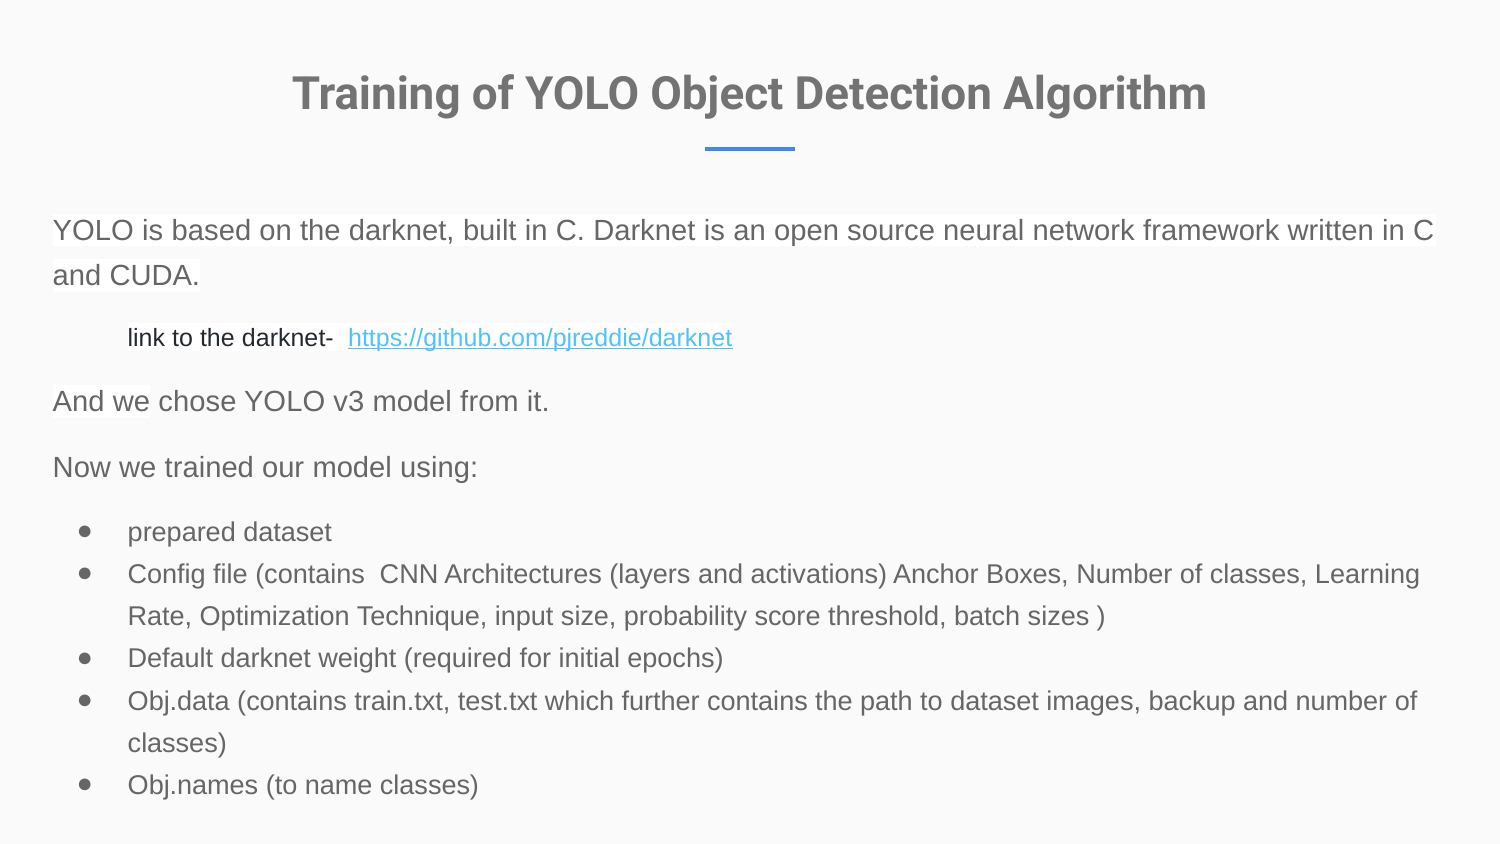

Training of YOLO Object Detection Algorithm
YOLO is based on the darknet, built in C. Darknet is an open source neural network framework written in C and CUDA.
link to the darknet-  https://github.com/pjreddie/darknet
And we chose YOLO v3 model from it.
Now we trained our model using:
prepared dataset
Config file (contains  CNN Architectures (layers and activations) Anchor Boxes, Number of classes, Learning Rate, Optimization Technique, input size, probability score threshold, batch sizes )
Default darknet weight (required for initial epochs)
Obj.data (contains train.txt, test.txt which further contains the path to dataset images, backup and number of classes)
Obj.names (to name classes)